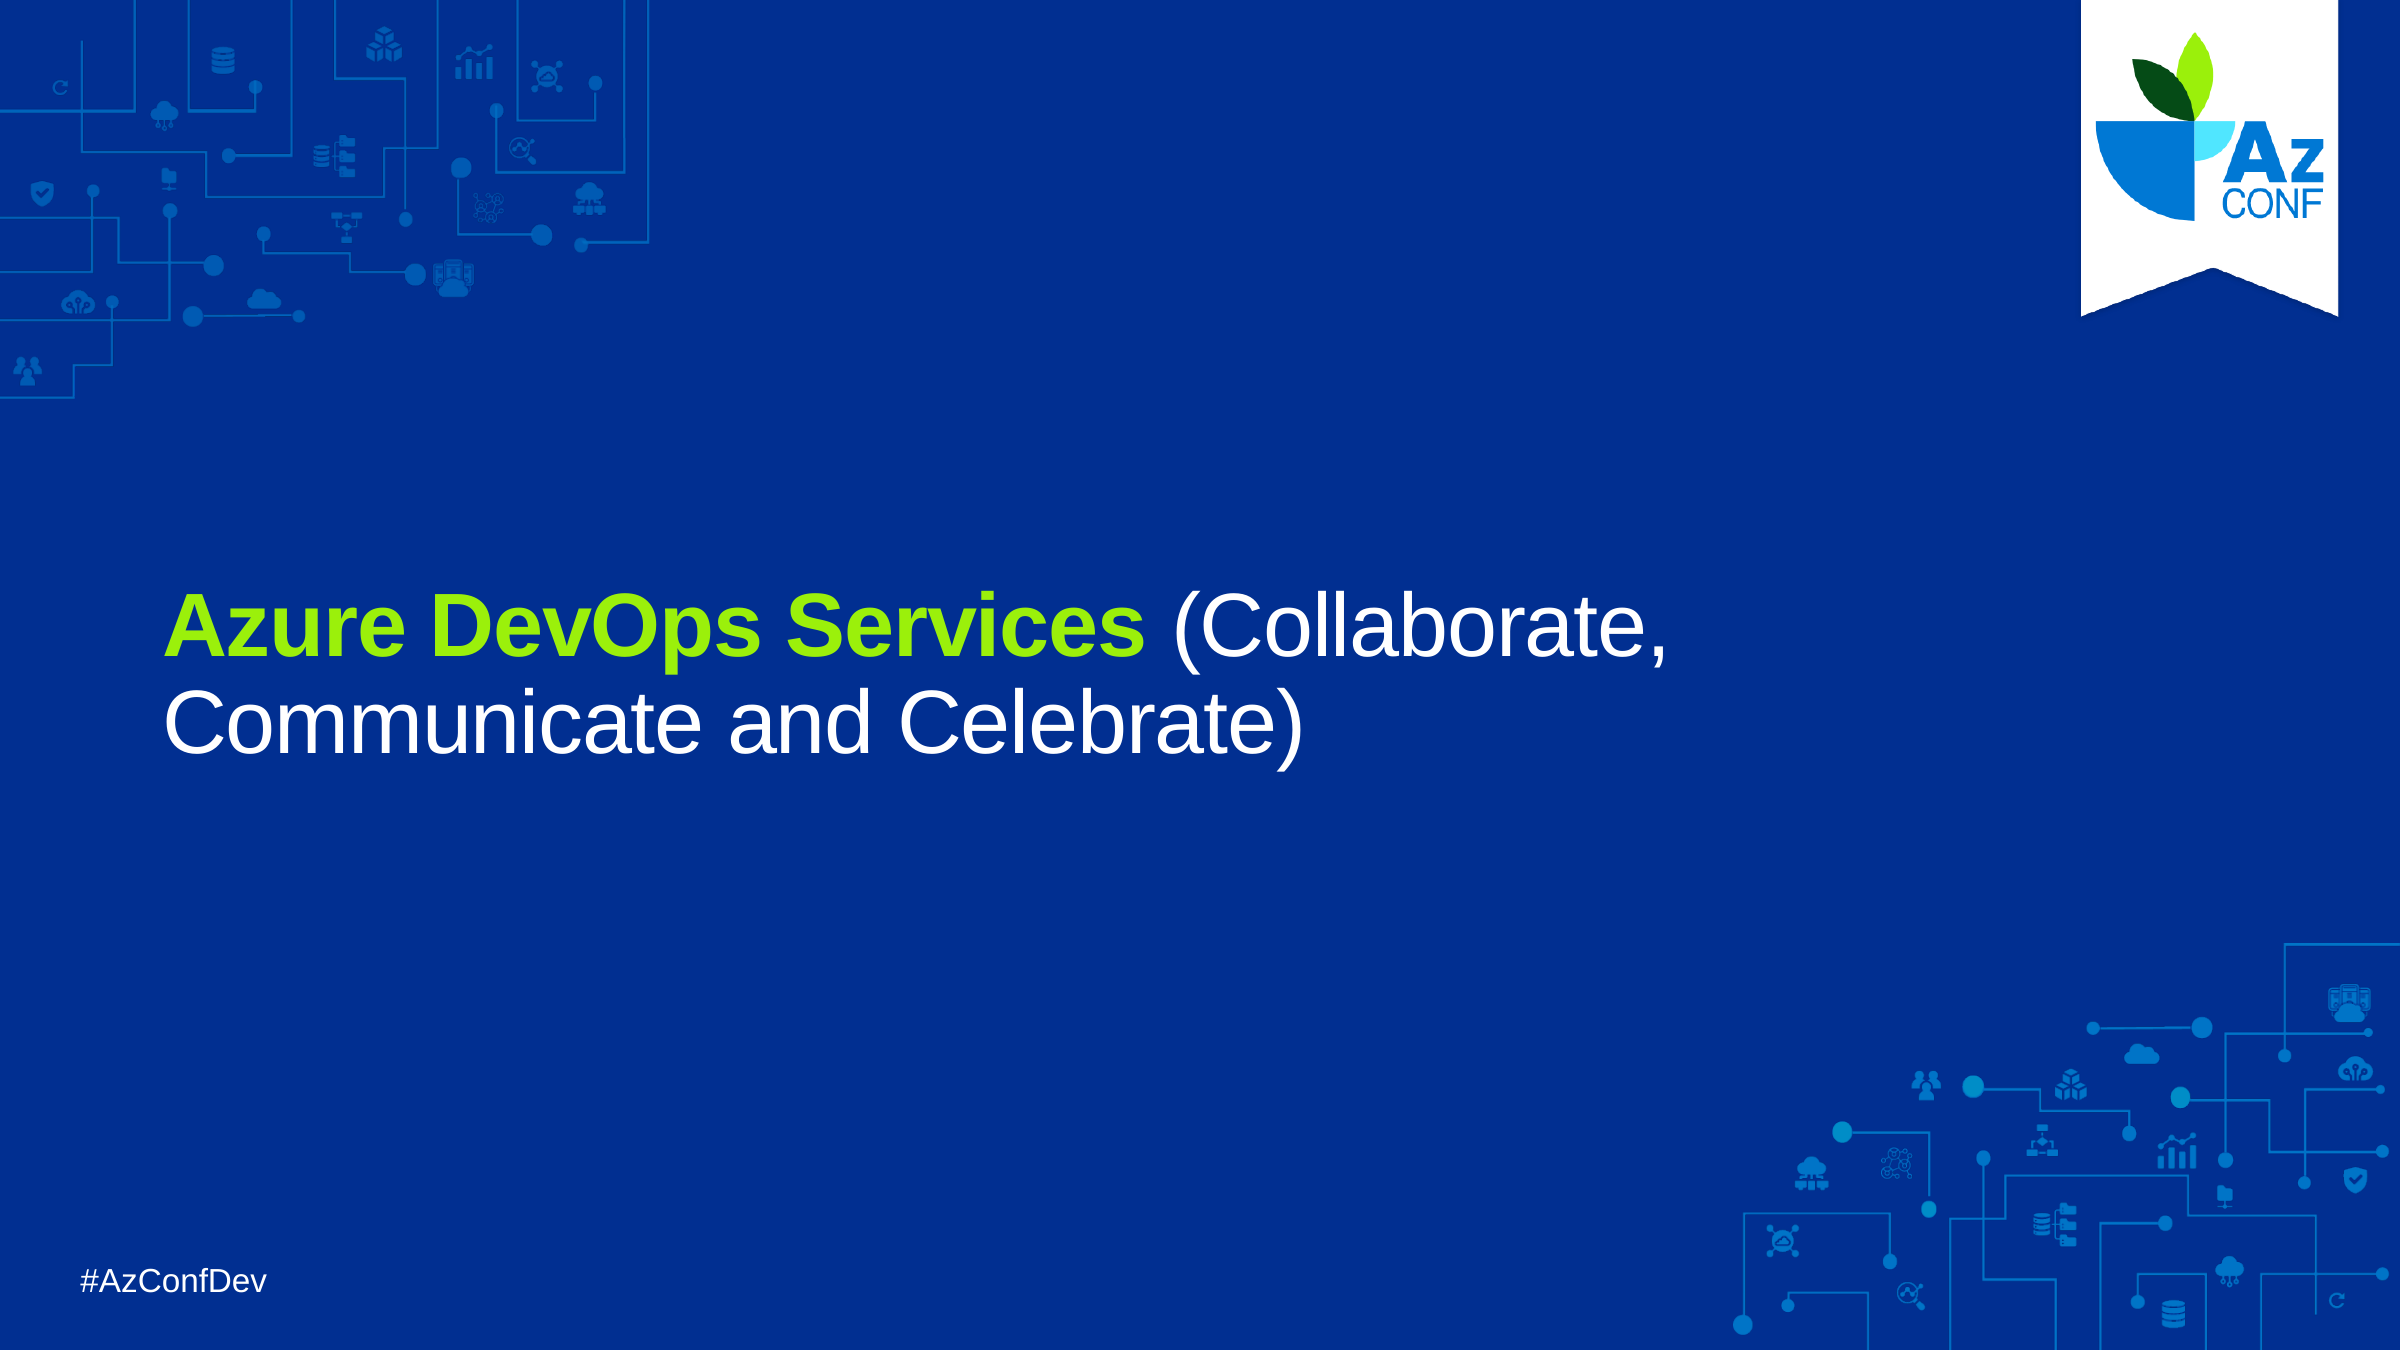

# Azure DevOps Services (Collaborate, Communicate and Celebrate)